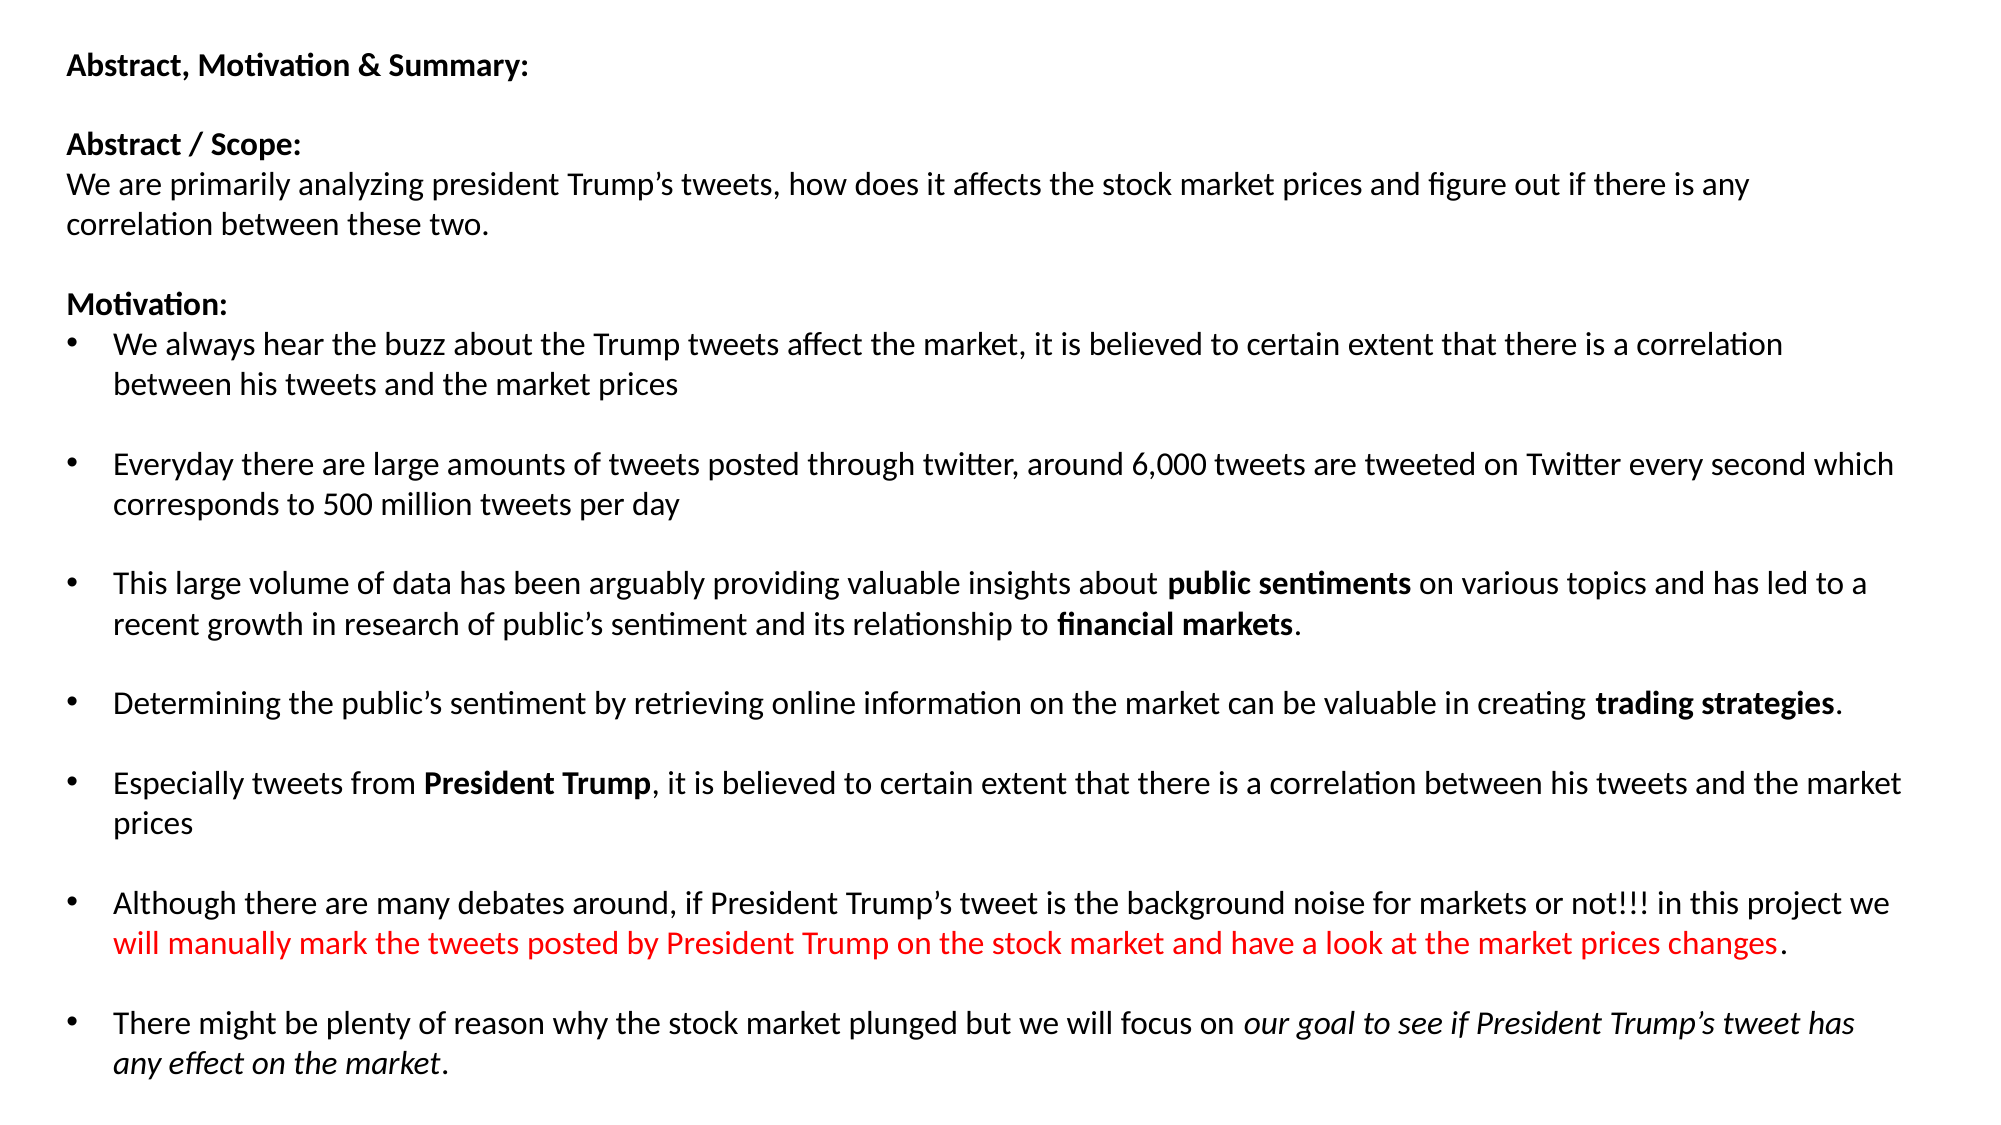

Abstract, Motivation & Summary:

Abstract / Scope:
We are primarily analyzing president Trump’s tweets, how does it affects the stock market prices and figure out if there is any correlation between these two.

Motivation:
We always hear the buzz about the Trump tweets affect the market, it is believed to certain extent that there is a correlation between his tweets and the market prices

Everyday there are large amounts of tweets posted through twitter, around 6,000 tweets are tweeted on Twitter every second which corresponds to 500 million tweets per day

This large volume of data has been arguably providing valuable insights about public sentiments on various topics and has led to a recent growth in research of public’s sentiment and its relationship to financial markets.

Determining the public’s sentiment by retrieving online information on the market can be valuable in creating trading strategies.

Especially tweets from President Trump, it is believed to certain extent that there is a correlation between his tweets and the market prices

Although there are many debates around, if President Trump’s tweet is the background noise for markets or not!!! in this project we will manually mark the tweets posted by President Trump on the stock market and have a look at the market prices changes.

There might be plenty of reason why the stock market plunged but we will focus on our goal to see if President Trump’s tweet has any effect on the market.